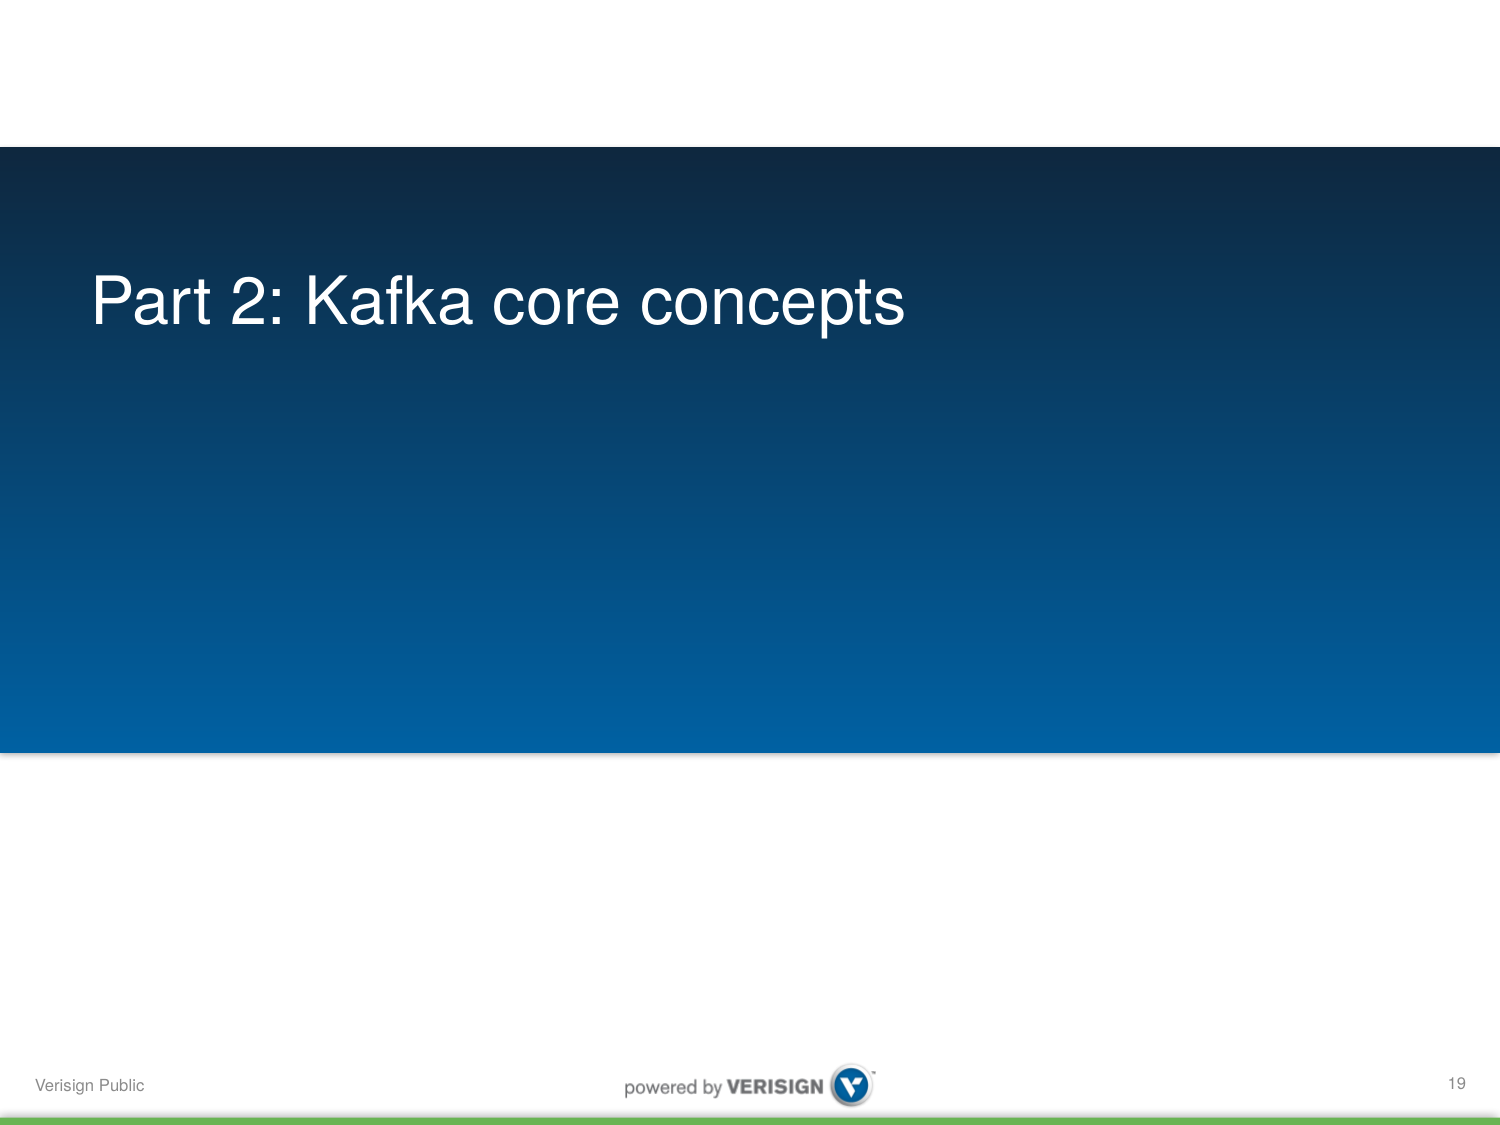

# Part 2: Kafka core concepts
19